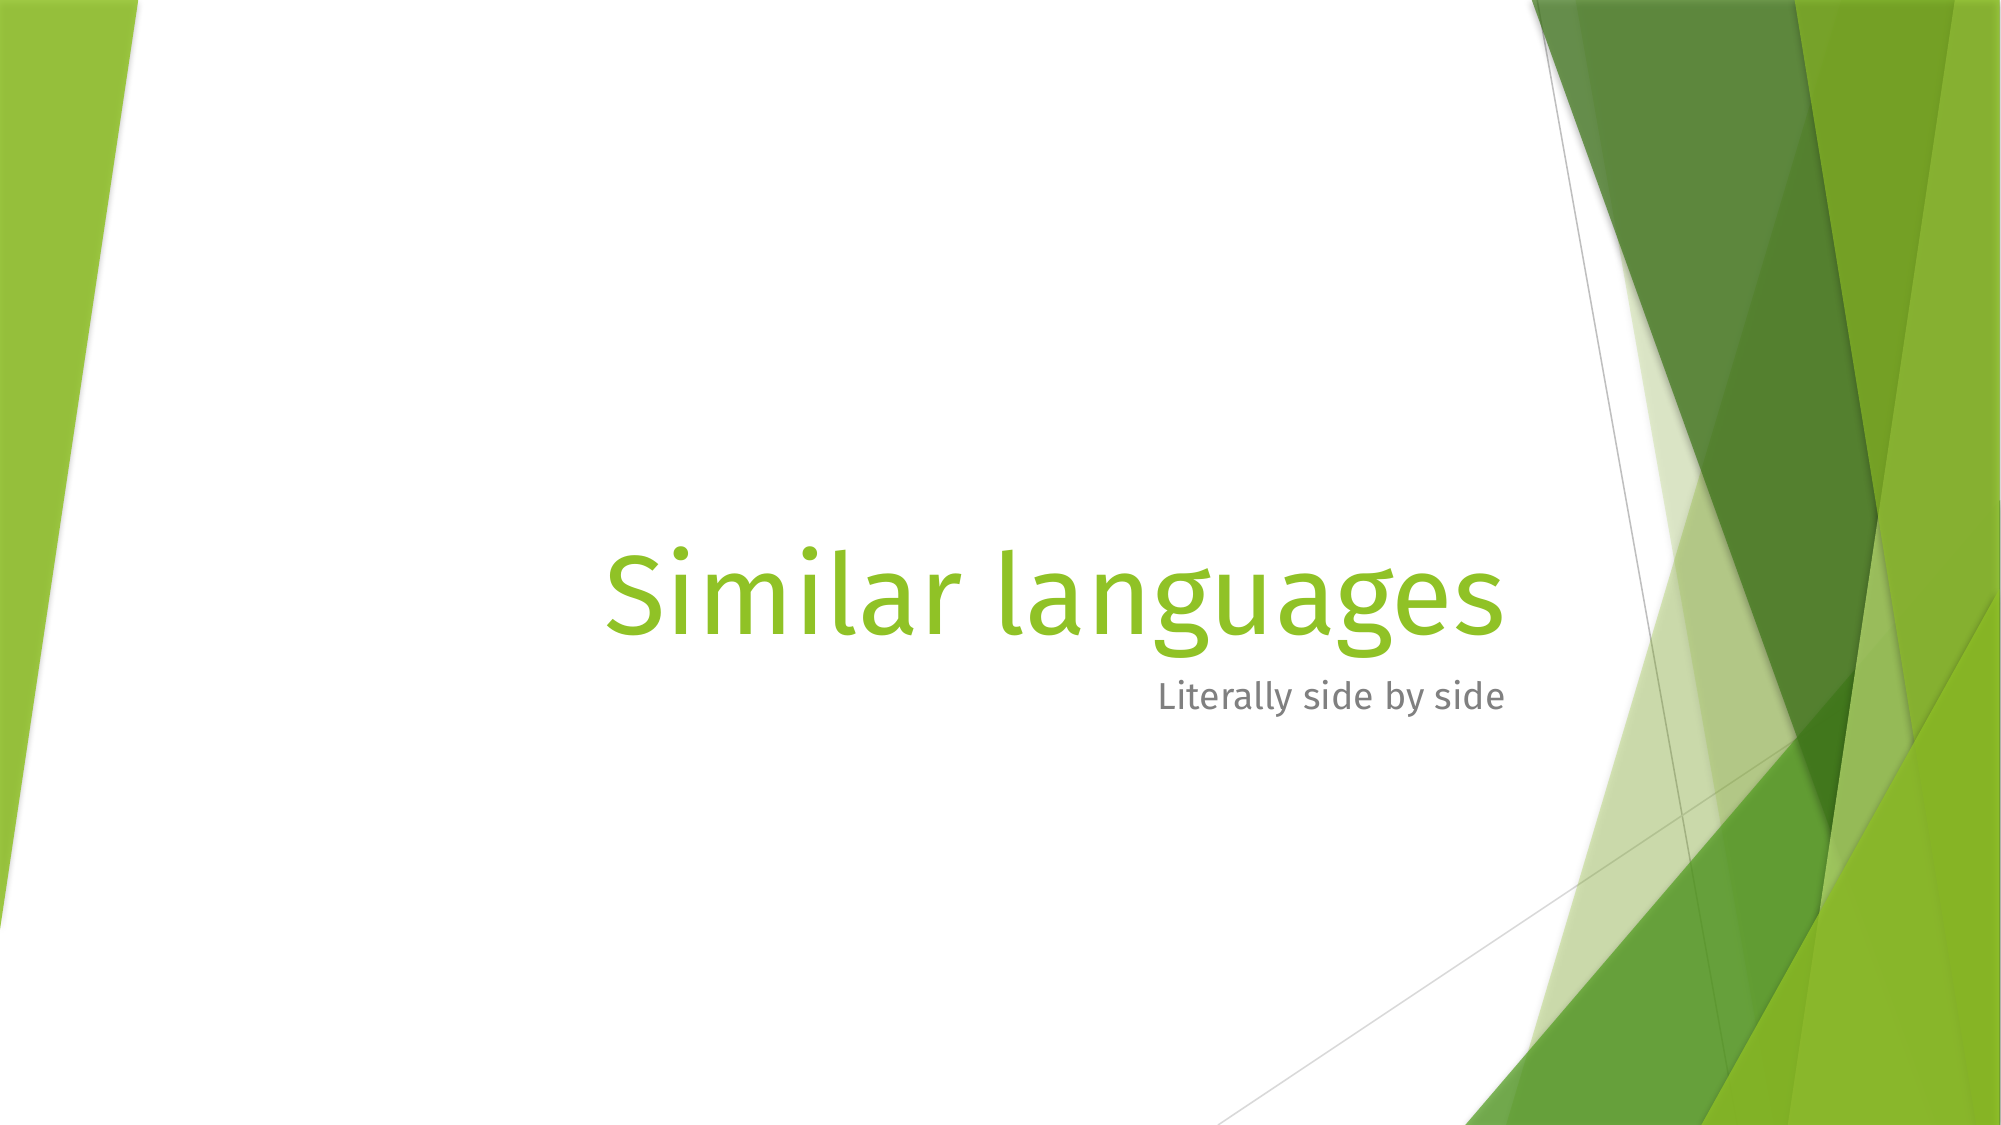

# Similar languages
Literally side by side